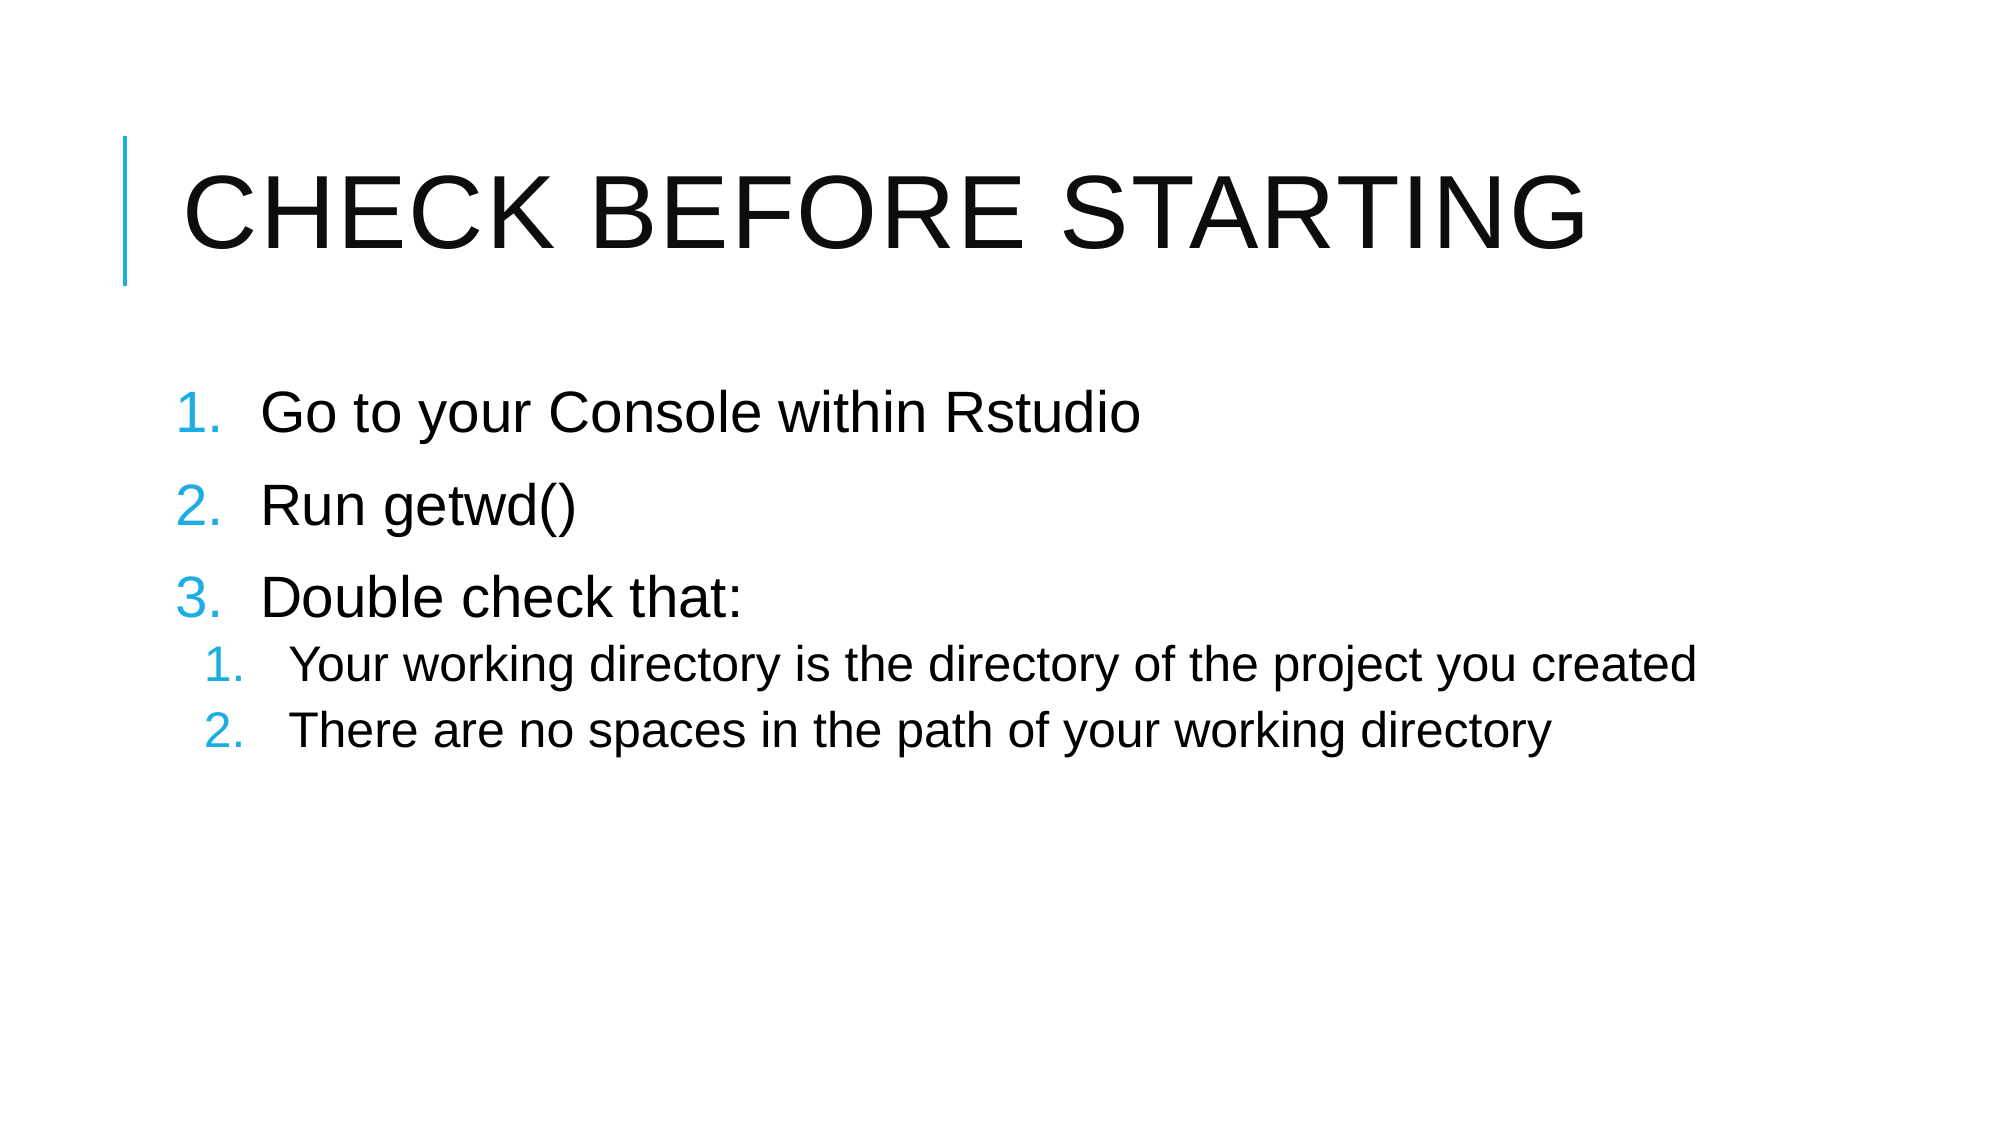

# check Before Starting
Go to your Console within Rstudio
Run getwd()
Double check that:
Your working directory is the directory of the project you created
There are no spaces in the path of your working directory